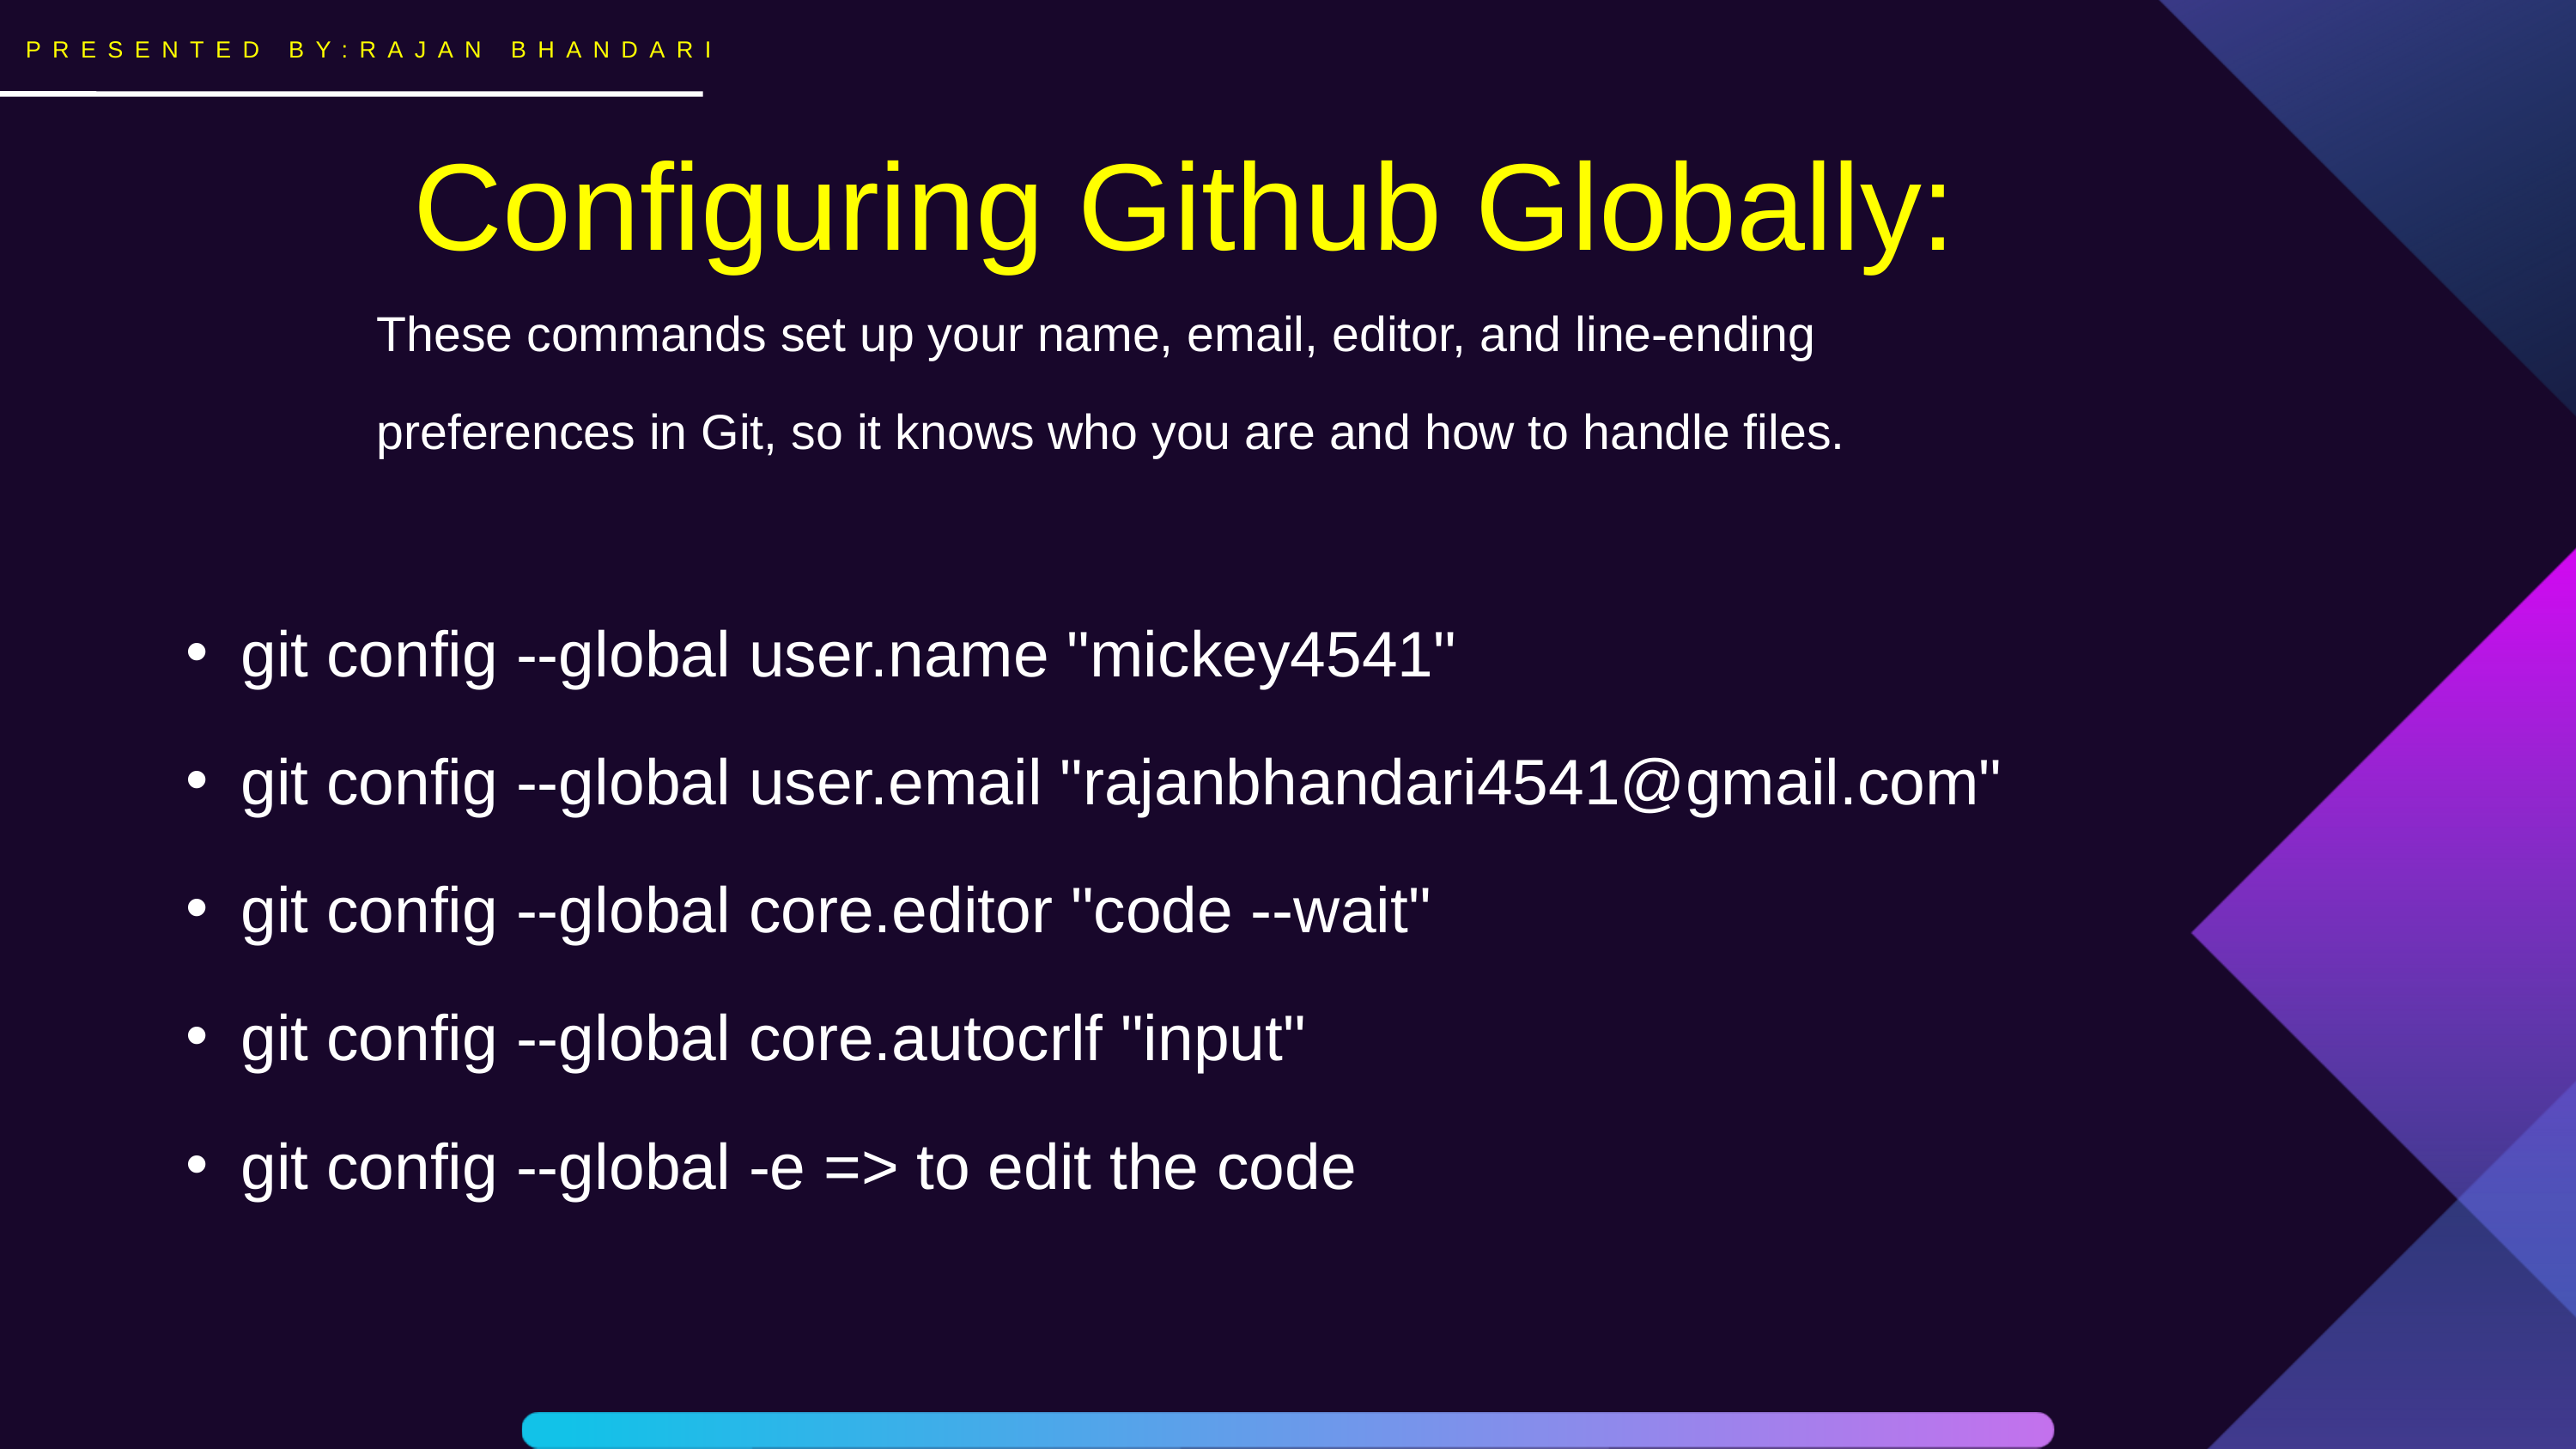

PRESENTED BY:RAJAN BHANDARI

Configuring Github Globally:
These commands set up your name, email, editor, and line-ending preferences in Git, so it knows who you are and how to handle files.

git config --global user.name "mickey4541"
git config --global user.email "rajanbhandari4541@gmail.com"
git config --global core.editor "code --wait"
git config --global core.autocrlf "input"
git config --global -e => to edit the code